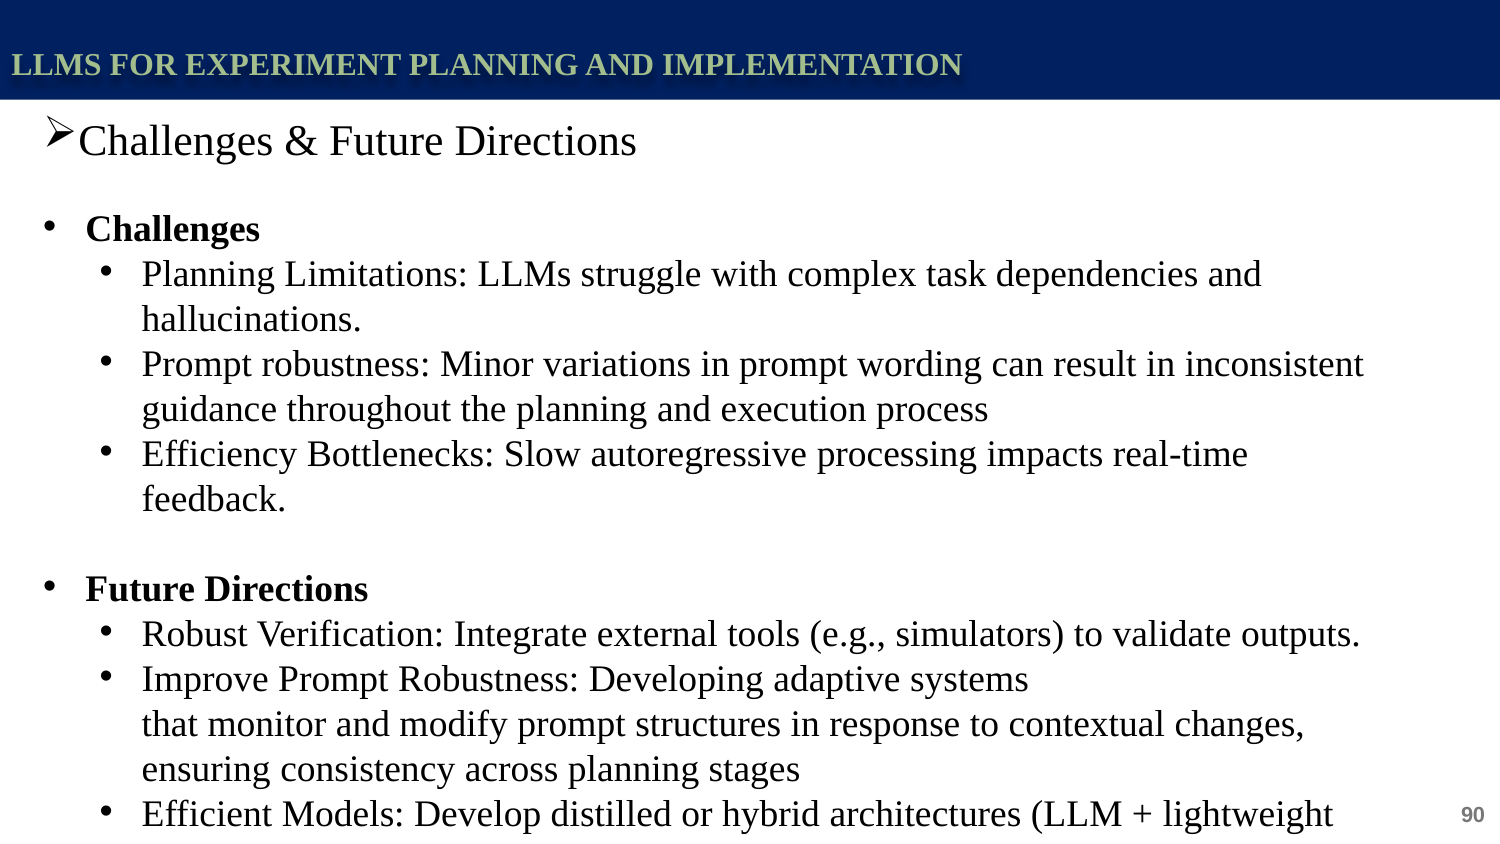

LLMs for Experiment Planning and Implementation

Challenges & Future Directions
Challenges
Planning Limitations: LLMs struggle with complex task dependencies and hallucinations.
Prompt robustness: Minor variations in prompt wording can result in inconsistent guidance throughout the planning and execution process
Efficiency Bottlenecks: Slow autoregressive processing impacts real-time feedback.

Future Directions
Robust Verification: Integrate external tools (e.g., simulators) to validate outputs.
Improve Prompt Robustness: Developing adaptive systems
that monitor and modify prompt structures in response to contextual changes, ensuring consistency across planning stages
Efficient Models: Develop distilled or hybrid architectures (LLM + lightweight models).
90